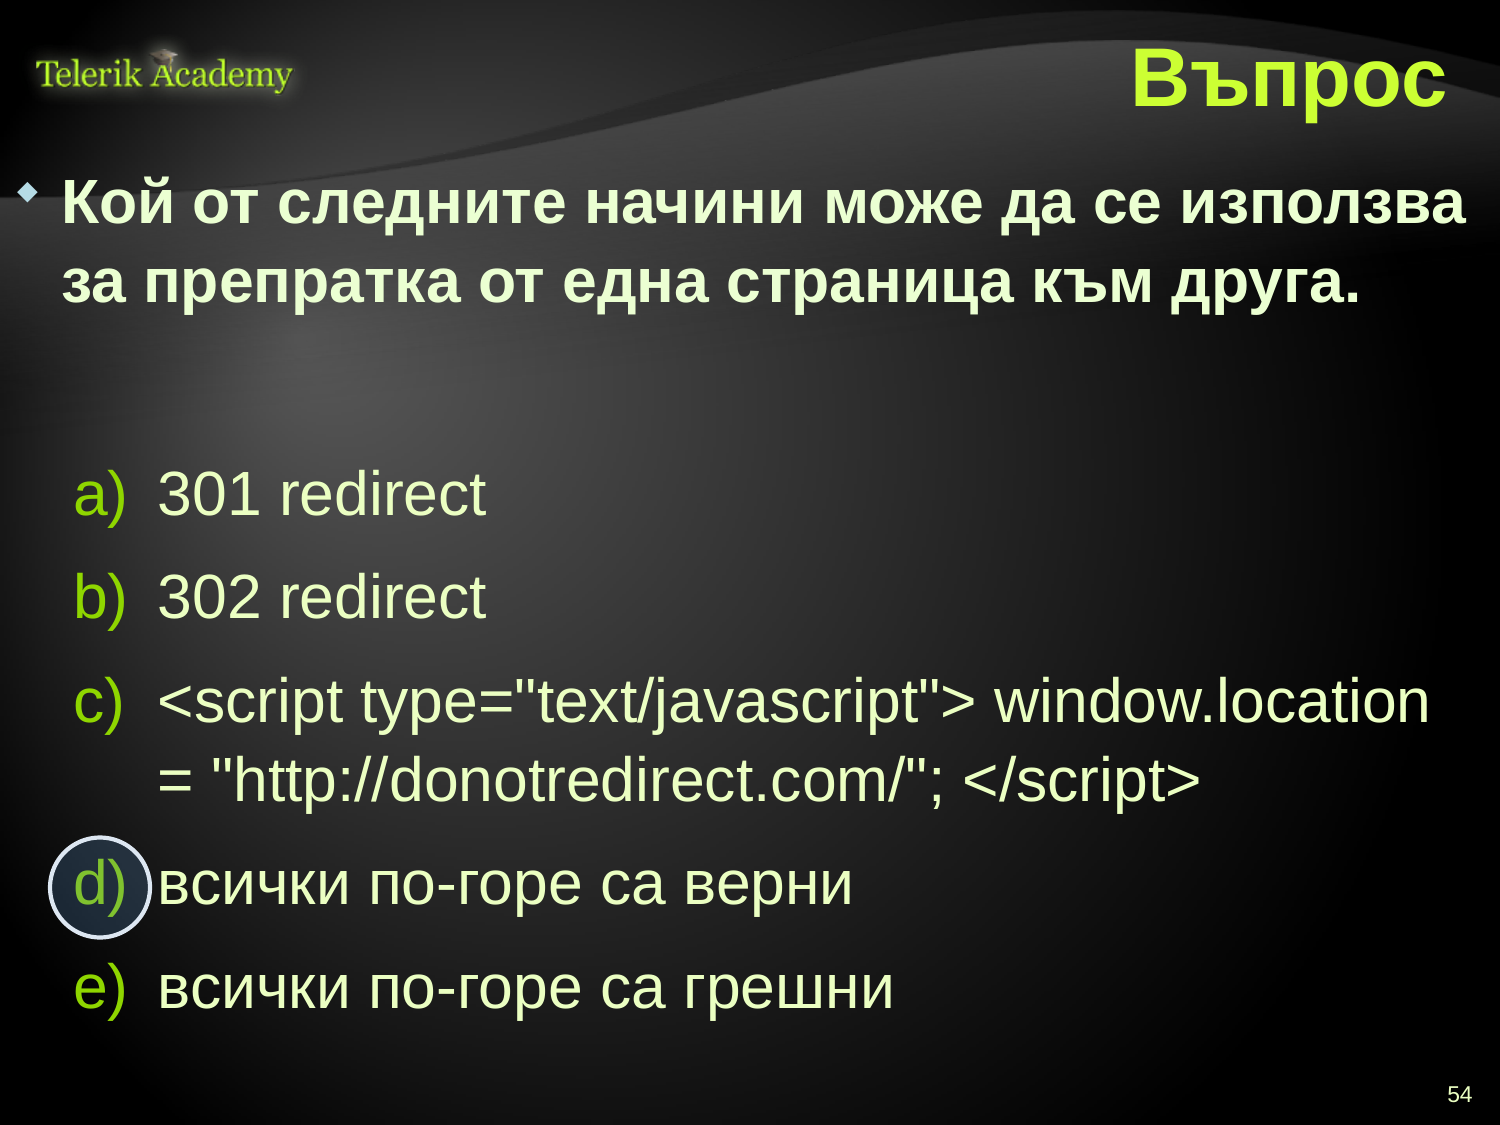

# Въпрос
Кой от следните начини може да се използва за препратка от една страница към друга.

301 redirect
302 redirect
<script type="text/javascript"> window.location = "http://donotredirect.com/"; </script>
всички по-горе са верни
всички по-горе са грешни

54